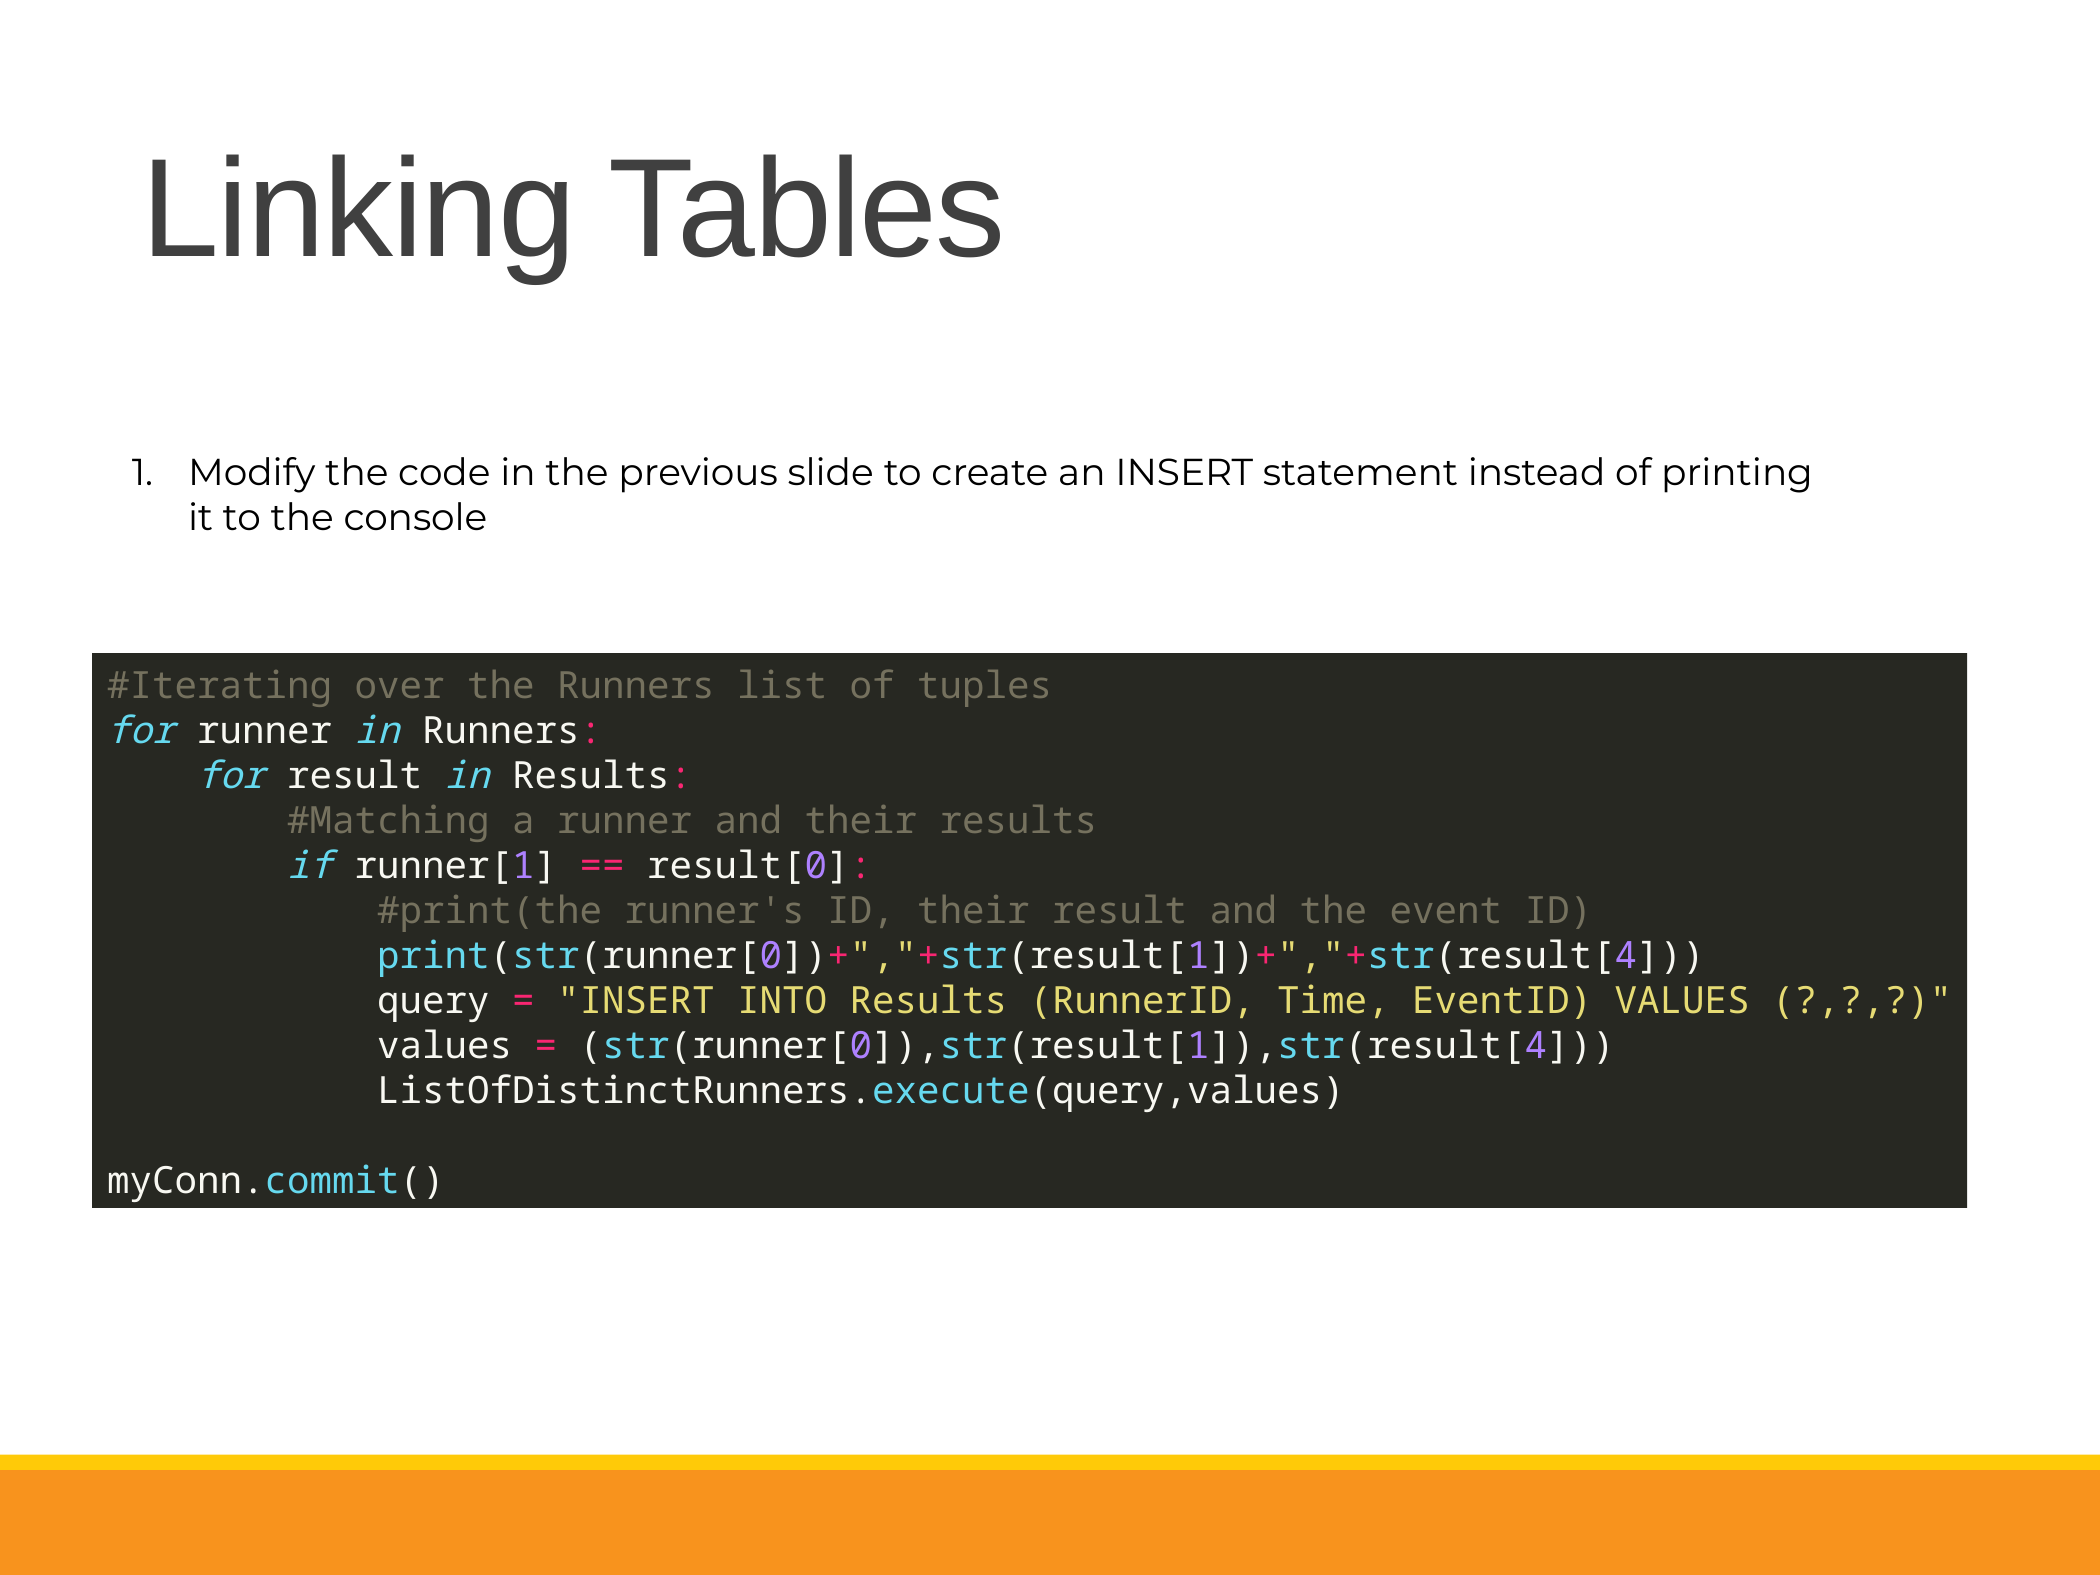

# Linking Tables
Modify the code in the previous slide to create an INSERT statement instead of printing it to the console
#Iterating over the Runners list of tuples
for runner in Runners:
    for result in Results:
        #Matching a runner and their results
        if runner[1] == result[0]:
            #print(the runner's ID, their result and the event ID)
            print(str(runner[0])+","+str(result[1])+","+str(result[4]))
            query = "INSERT INTO Results (RunnerID, Time, EventID) VALUES (?,?,?)"
            values = (str(runner[0]),str(result[1]),str(result[4]))
            ListOfDistinctRunners.execute(query,values)
myConn.commit()